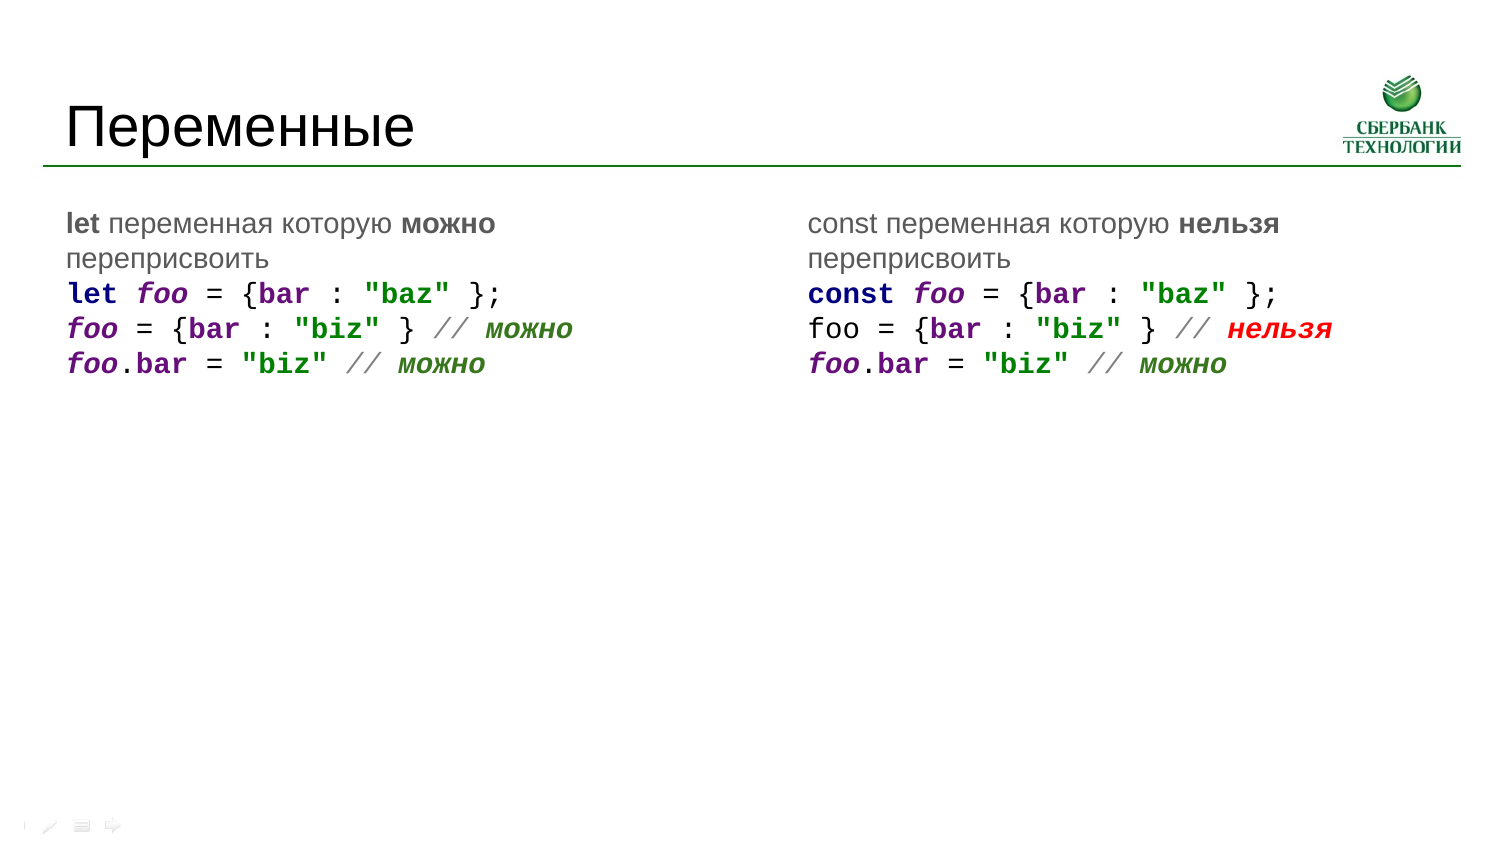

Переменные
let переменная которую можно переприсвоить
let foo = {bar : "baz" };
foo = {bar : "biz" } // можно
foo.bar = "biz" // можно

const переменная которую нельзя переприсвоить
const foo = {bar : "baz" };
foo = {bar : "biz" } // нельзя
foo.bar = "biz" // можно